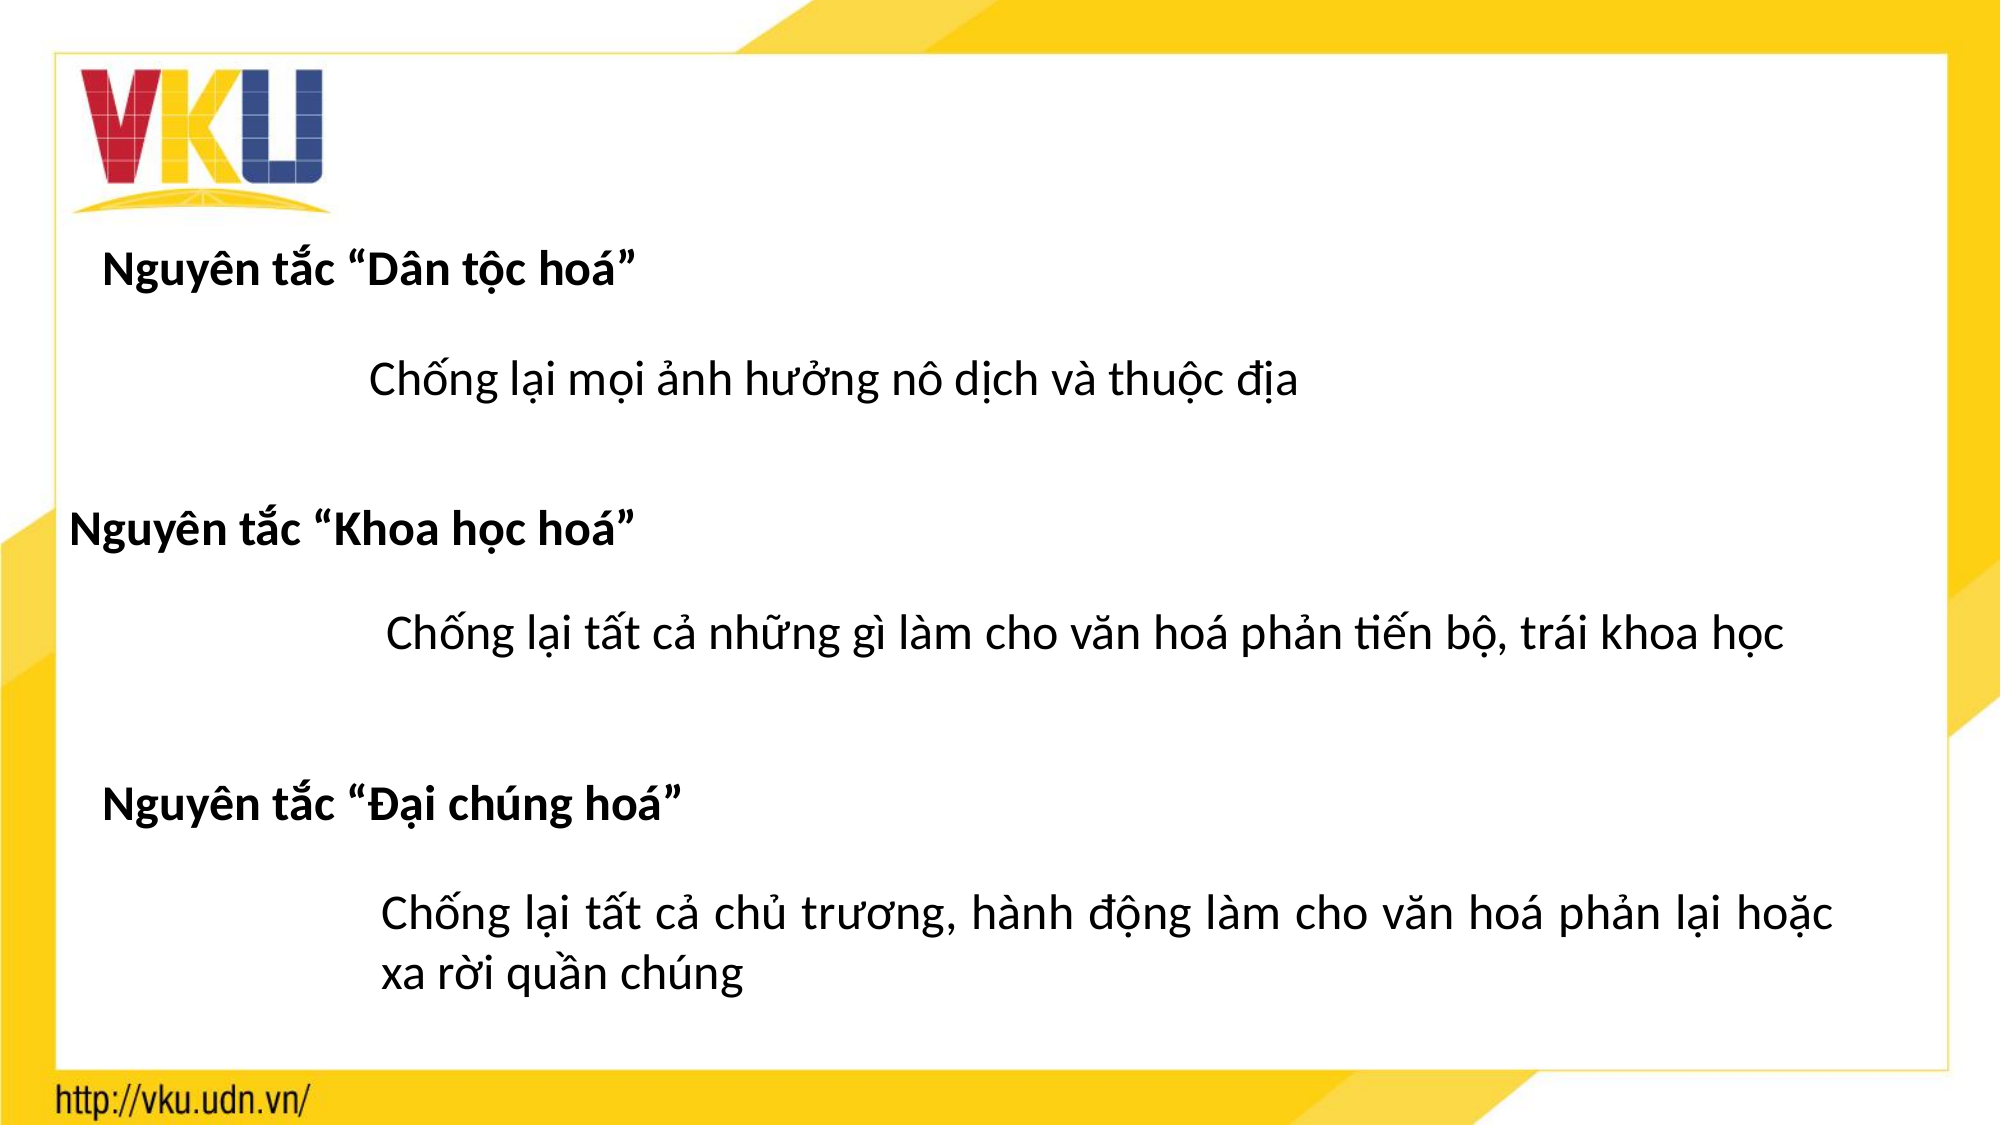

Nguyên tắc “Dân tộc hoá”
Chống lại mọi ảnh hưởng nô dịch và thuộc địa
Nguyên tắc “Khoa học hoá”
Chống lại tất cả những gì làm cho văn hoá phản tiến bộ, trái khoa học
Nguyên tắc “Đại chúng hoá”
Chống lại tất cả chủ trương, hành động làm cho văn hoá phản lại hoặc xa rời quần chúng